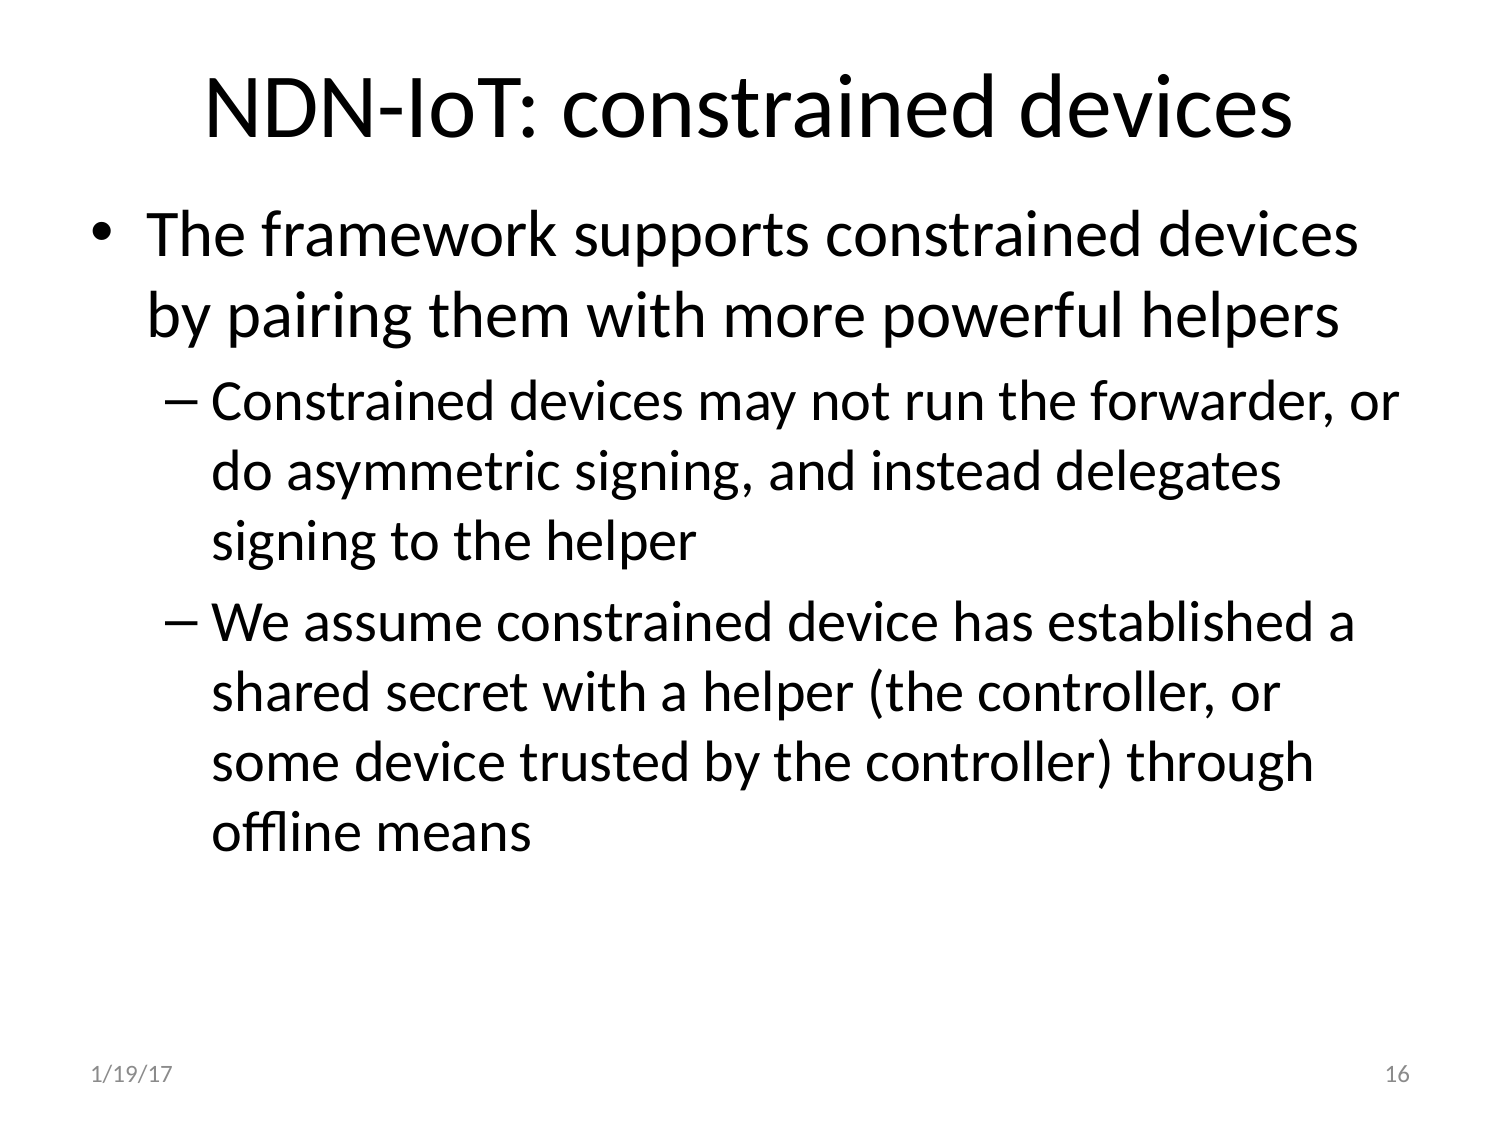

# NDN-IoT: constrained devices
The framework supports constrained devices by pairing them with more powerful helpers
Constrained devices may not run the forwarder, or do asymmetric signing, and instead delegates signing to the helper
We assume constrained device has established a shared secret with a helper (the controller, or some device trusted by the controller) through offline means
1/19/17
16